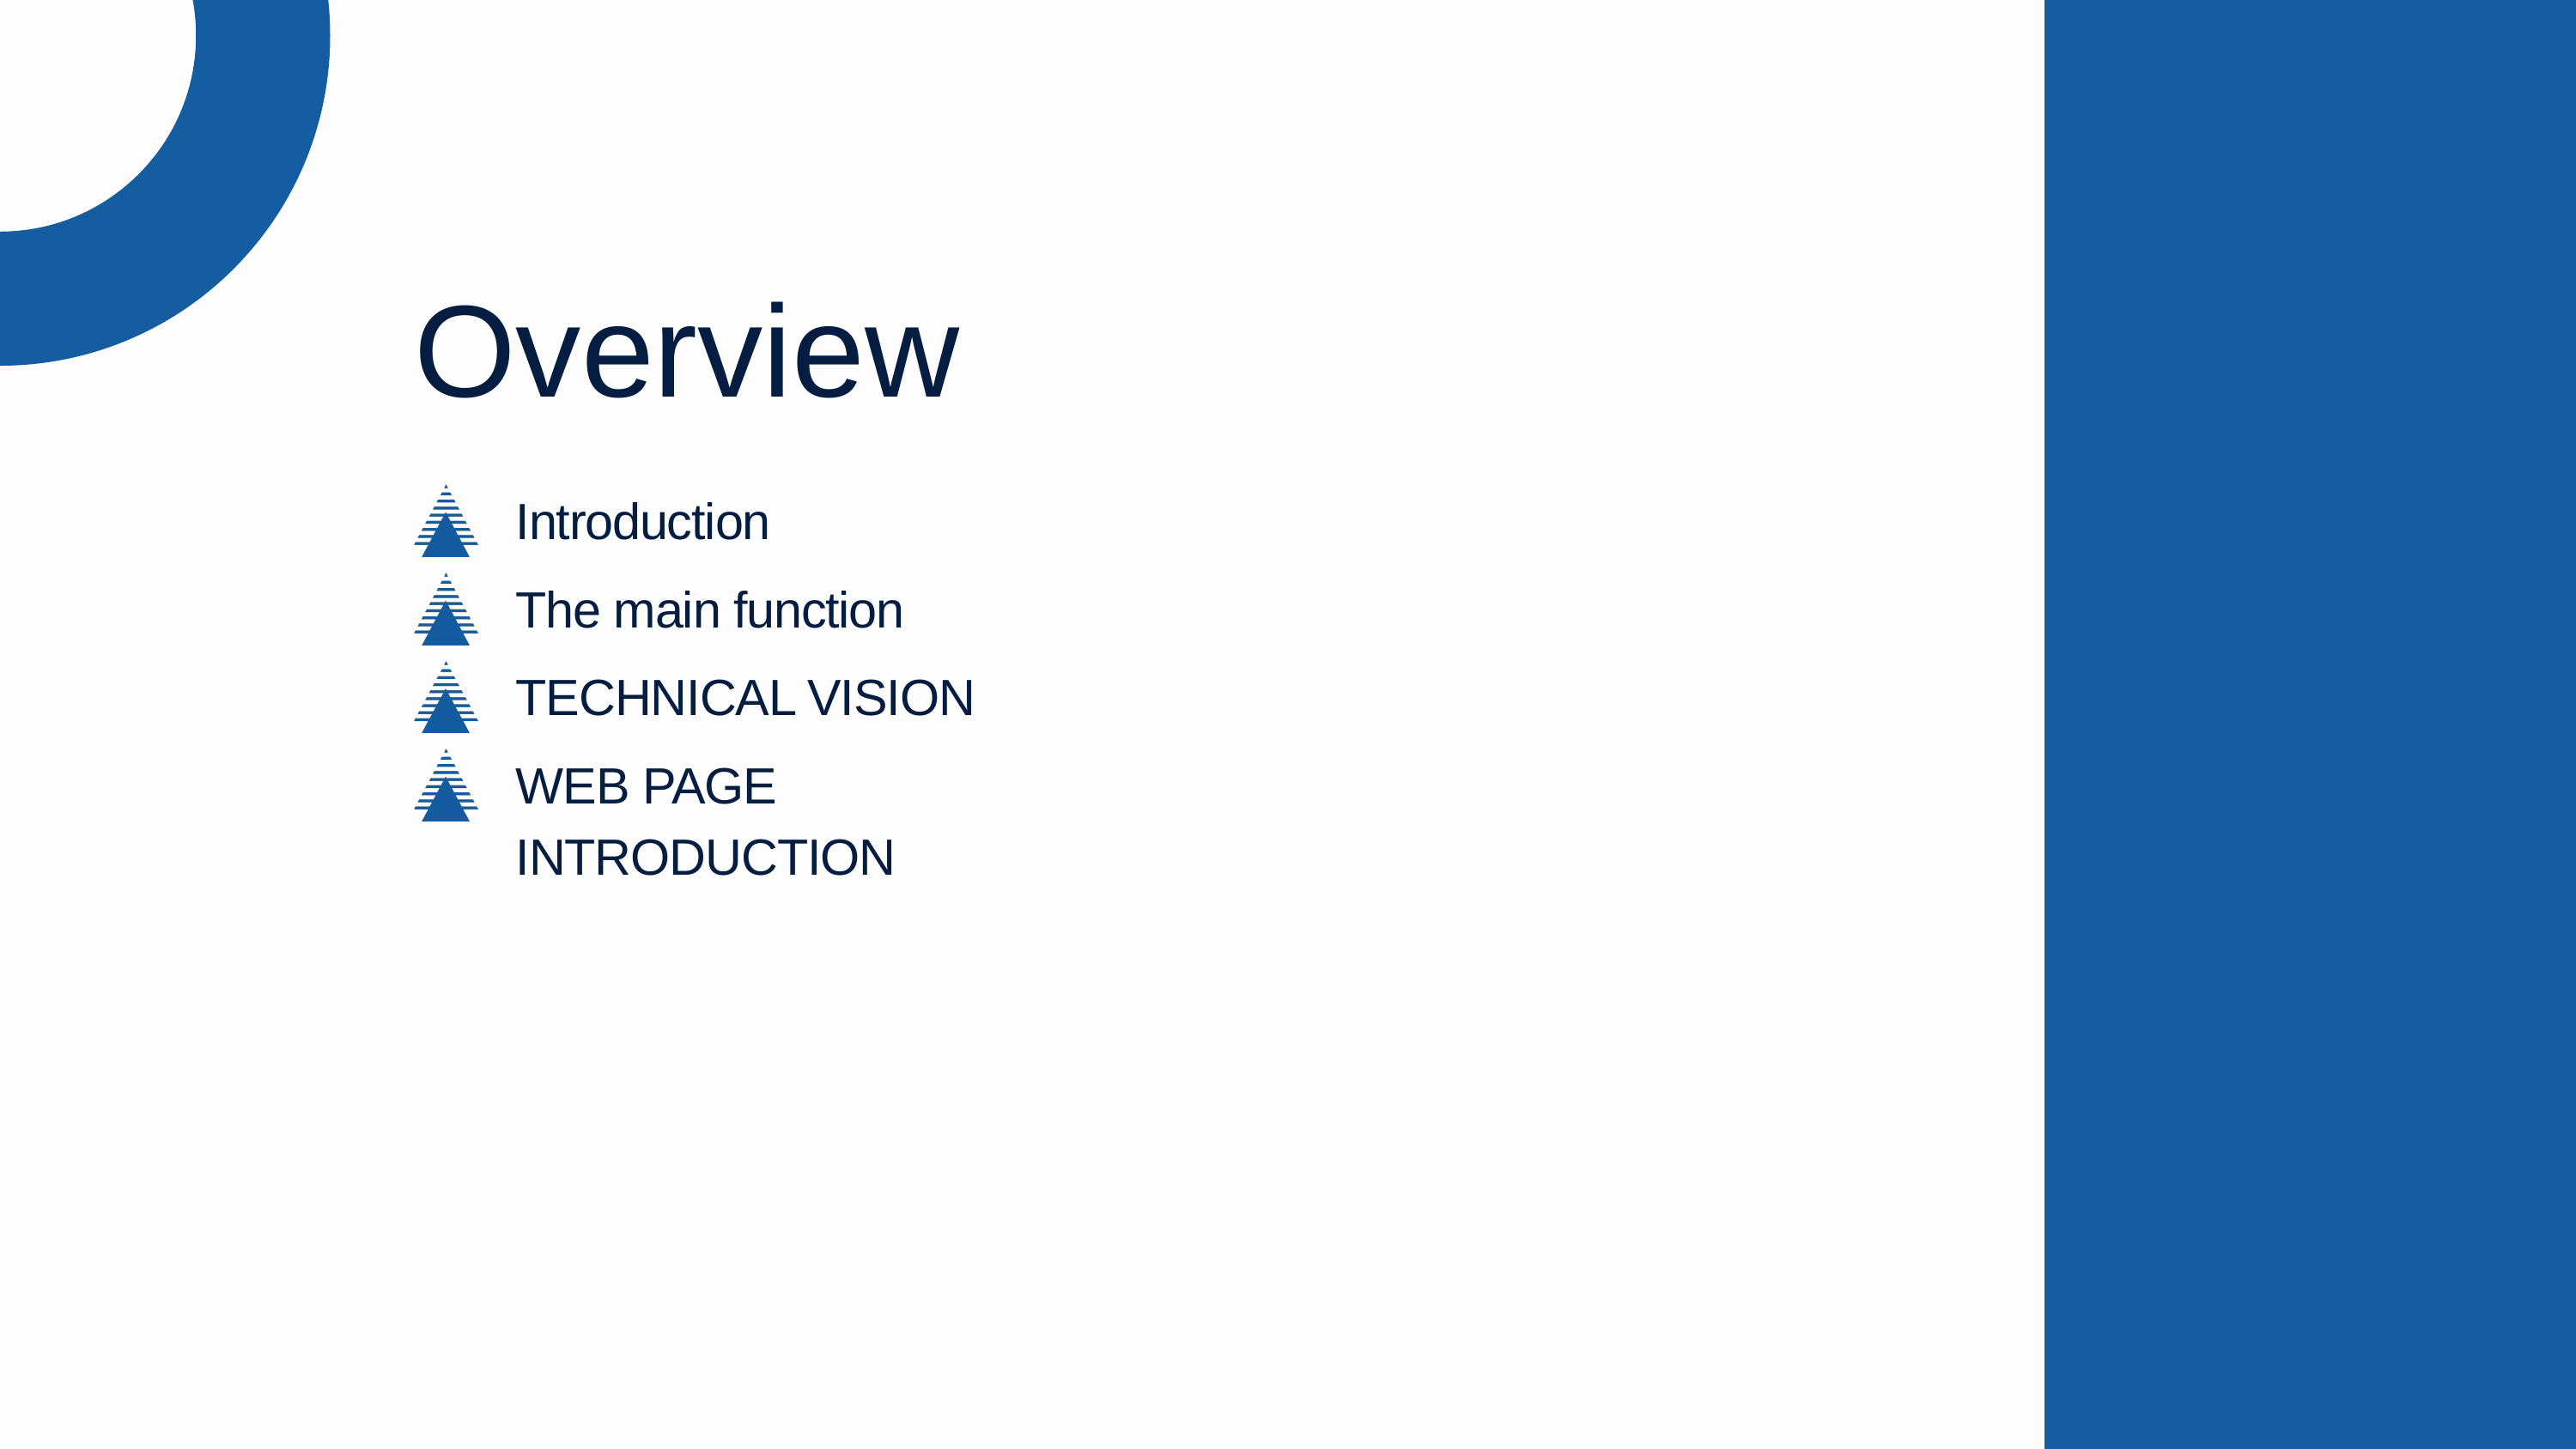

Overview
Introduction

The main function

TECHNICAL VISION

WEB PAGE INTRODUCTION